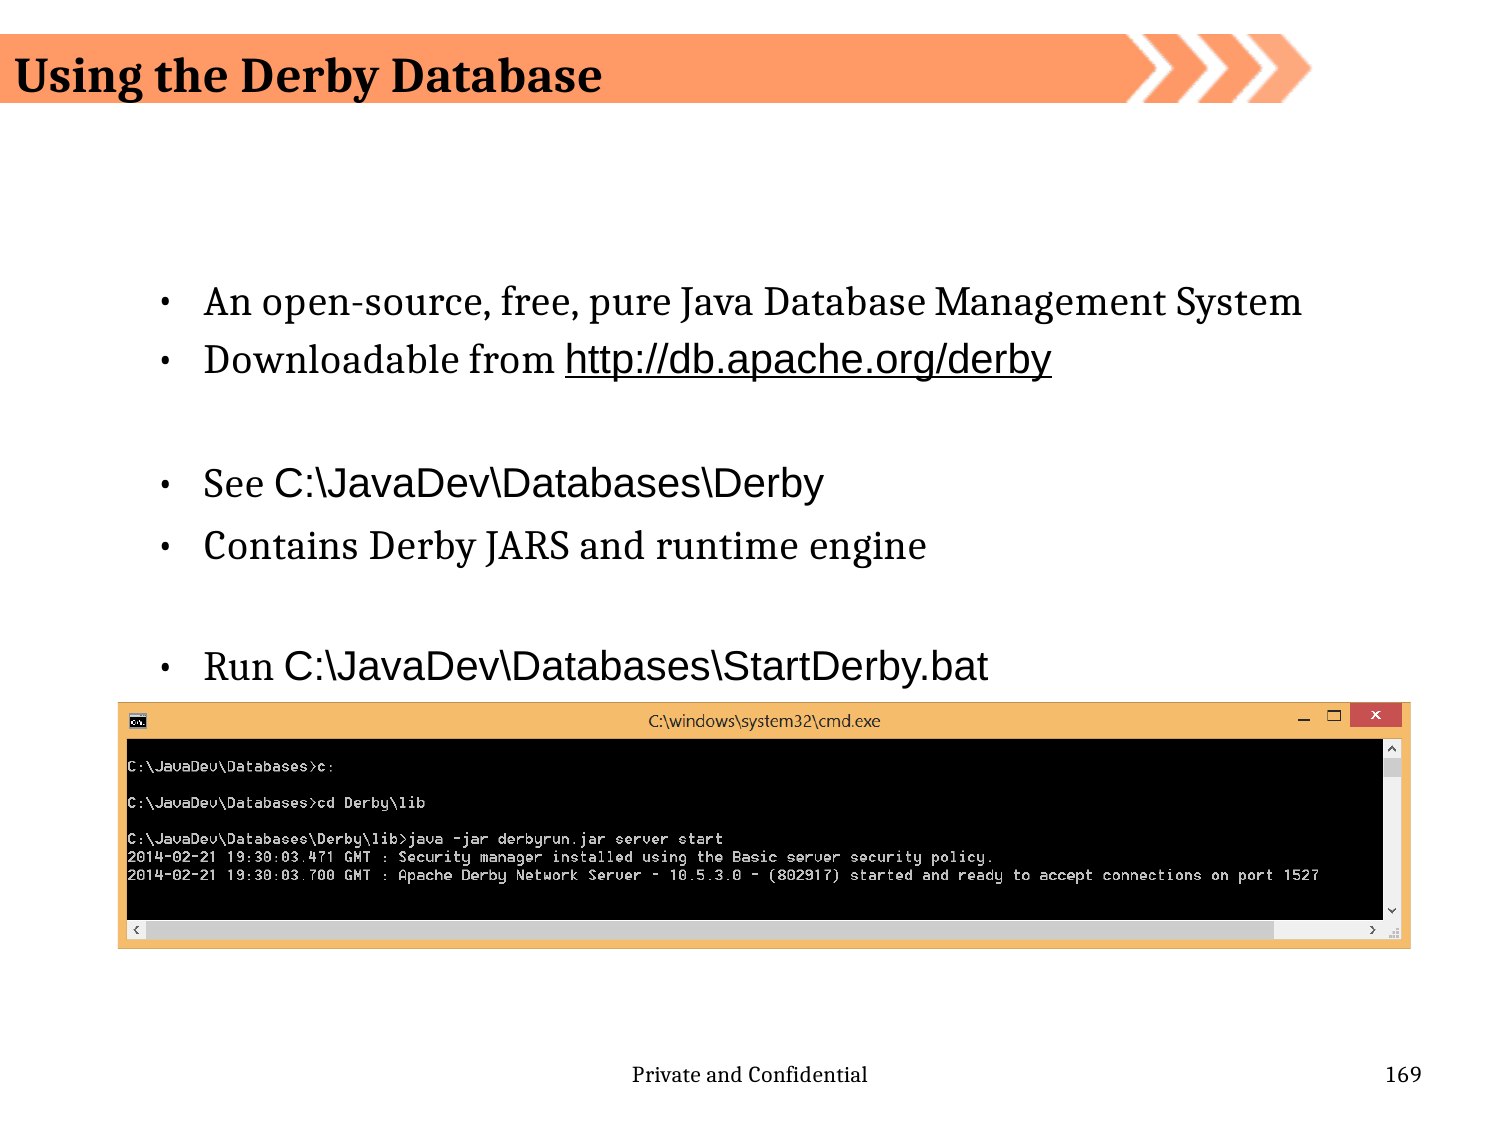

Using the Derby Database
An open-source, free, pure Java Database Management System
Downloadable from http://db.apache.org/derby
See C:\JavaDev\Databases\Derby
Contains Derby JARS and runtime engine
Run C:\JavaDev\Databases\StartDerby.bat